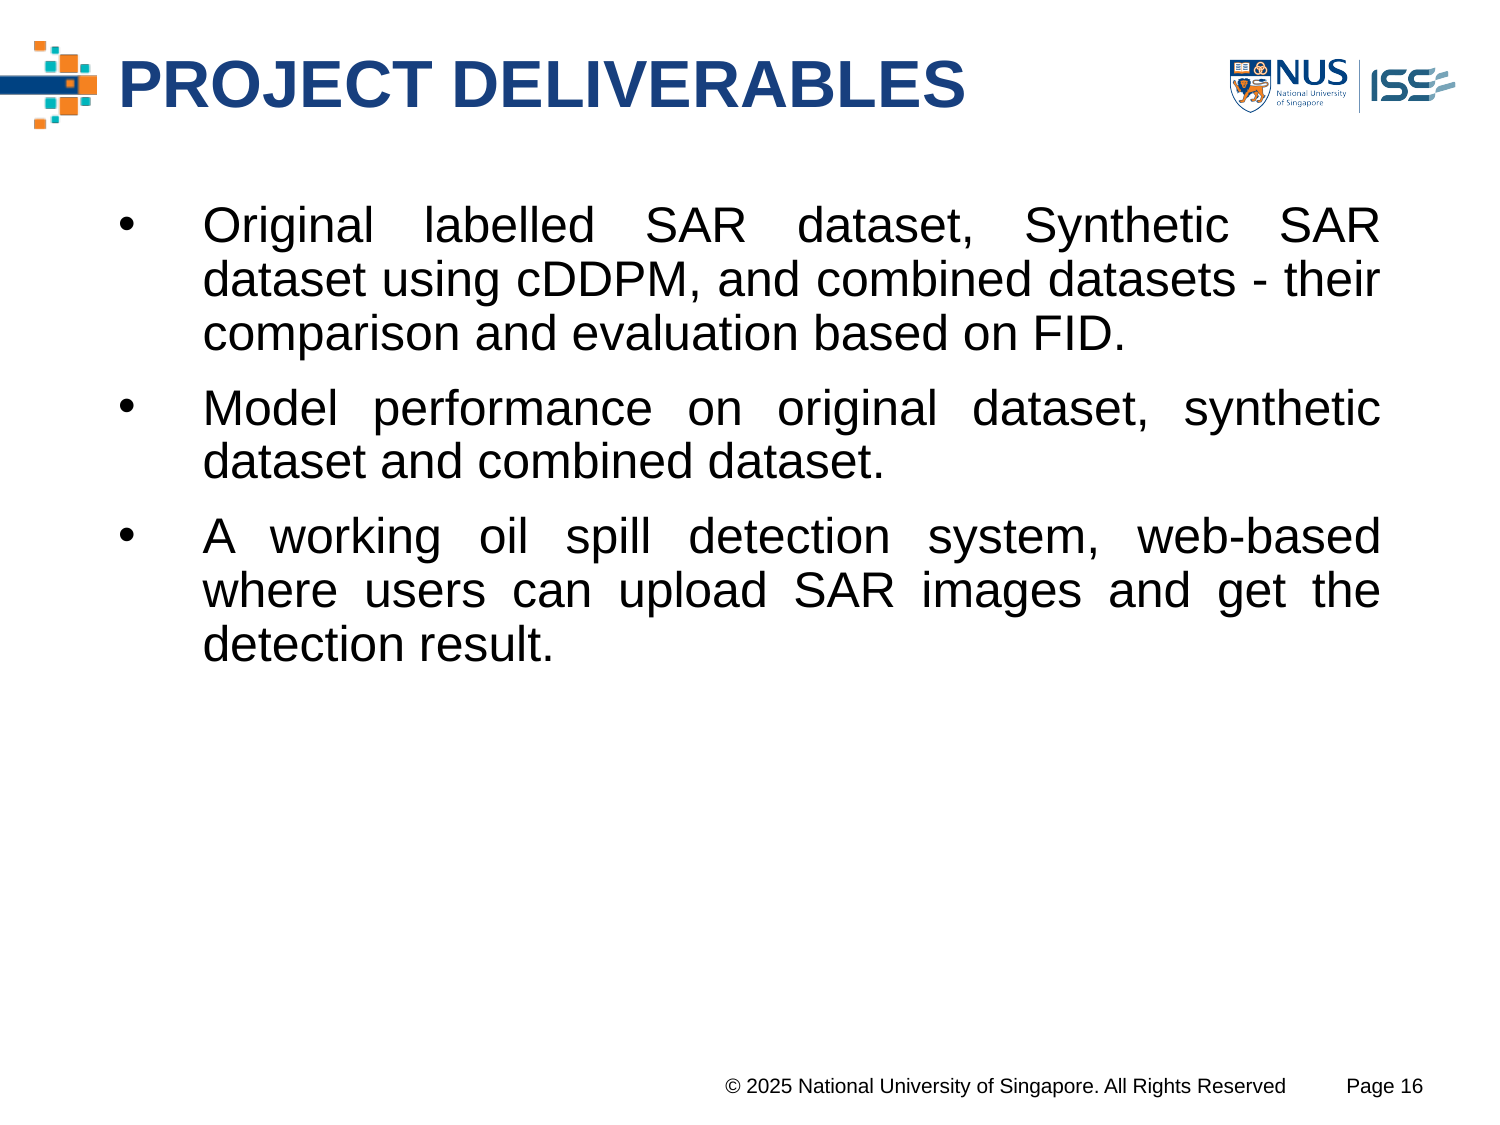

# PROJECT DELIVERABLES
Original labelled SAR dataset, Synthetic SAR dataset using cDDPM, and combined datasets - their comparison and evaluation based on FID.
Model performance on original dataset, synthetic dataset and combined dataset.
A working oil spill detection system, web-based where users can upload SAR images and get the detection result.